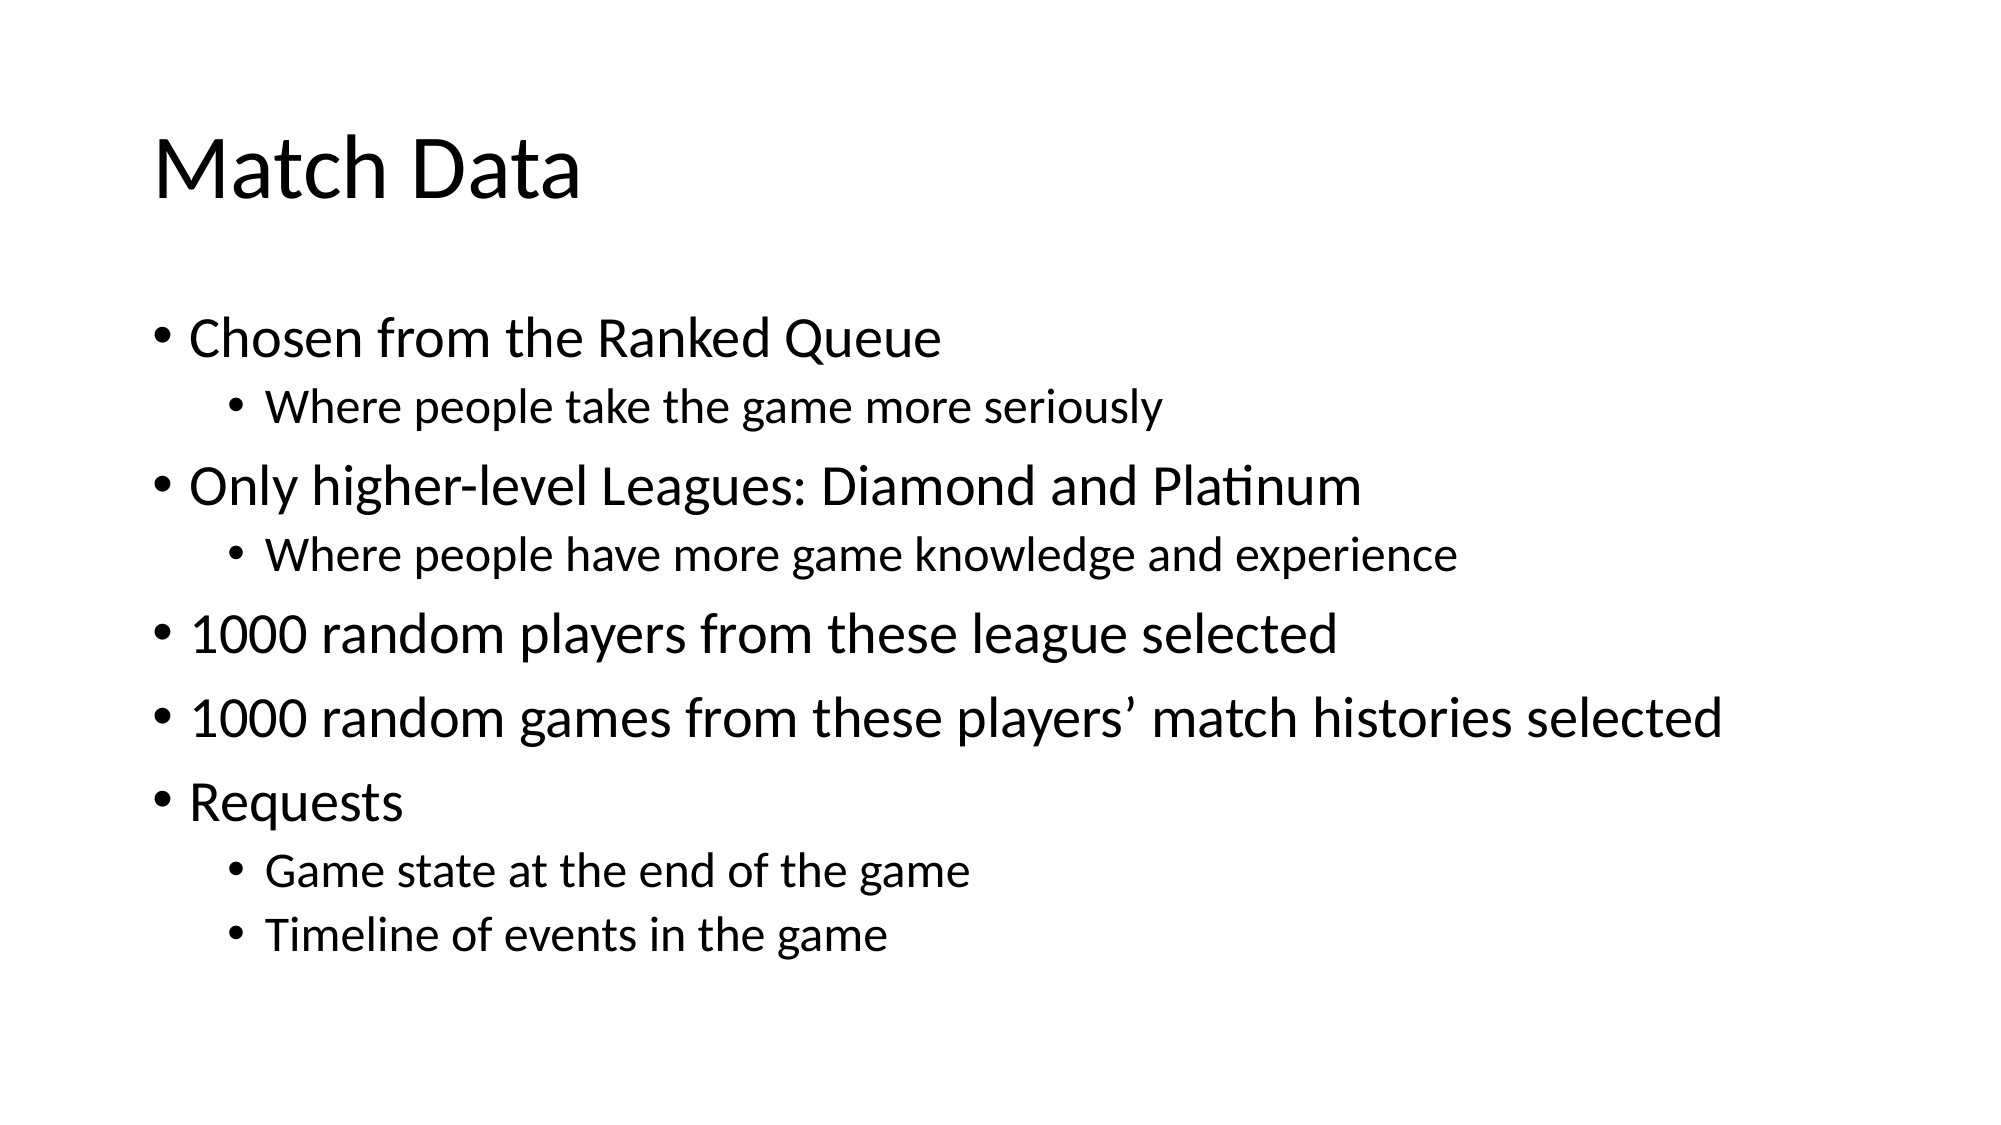

# Match Data
Chosen from the Ranked Queue
Where people take the game more seriously
Only higher-level Leagues: Diamond and Platinum
Where people have more game knowledge and experience
1000 random players from these league selected
1000 random games from these players’ match histories selected
Requests
Game state at the end of the game
Timeline of events in the game